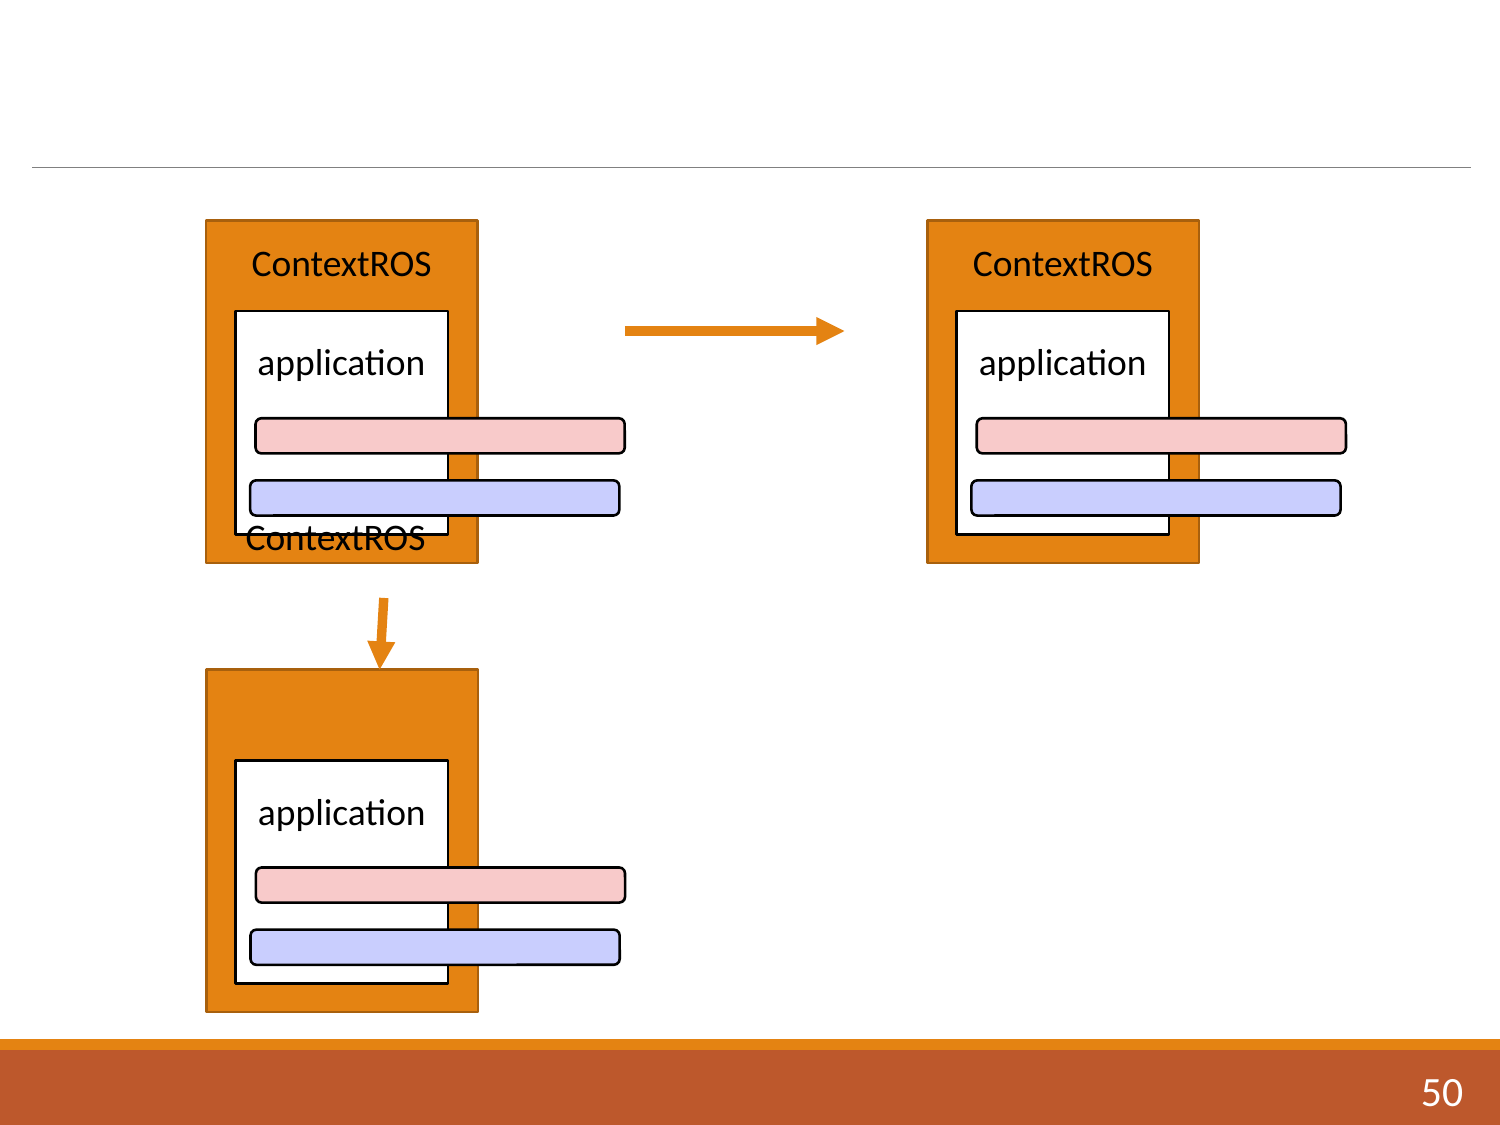

#

ContextROS
ContextROS

application
application

ContextROS

application

50